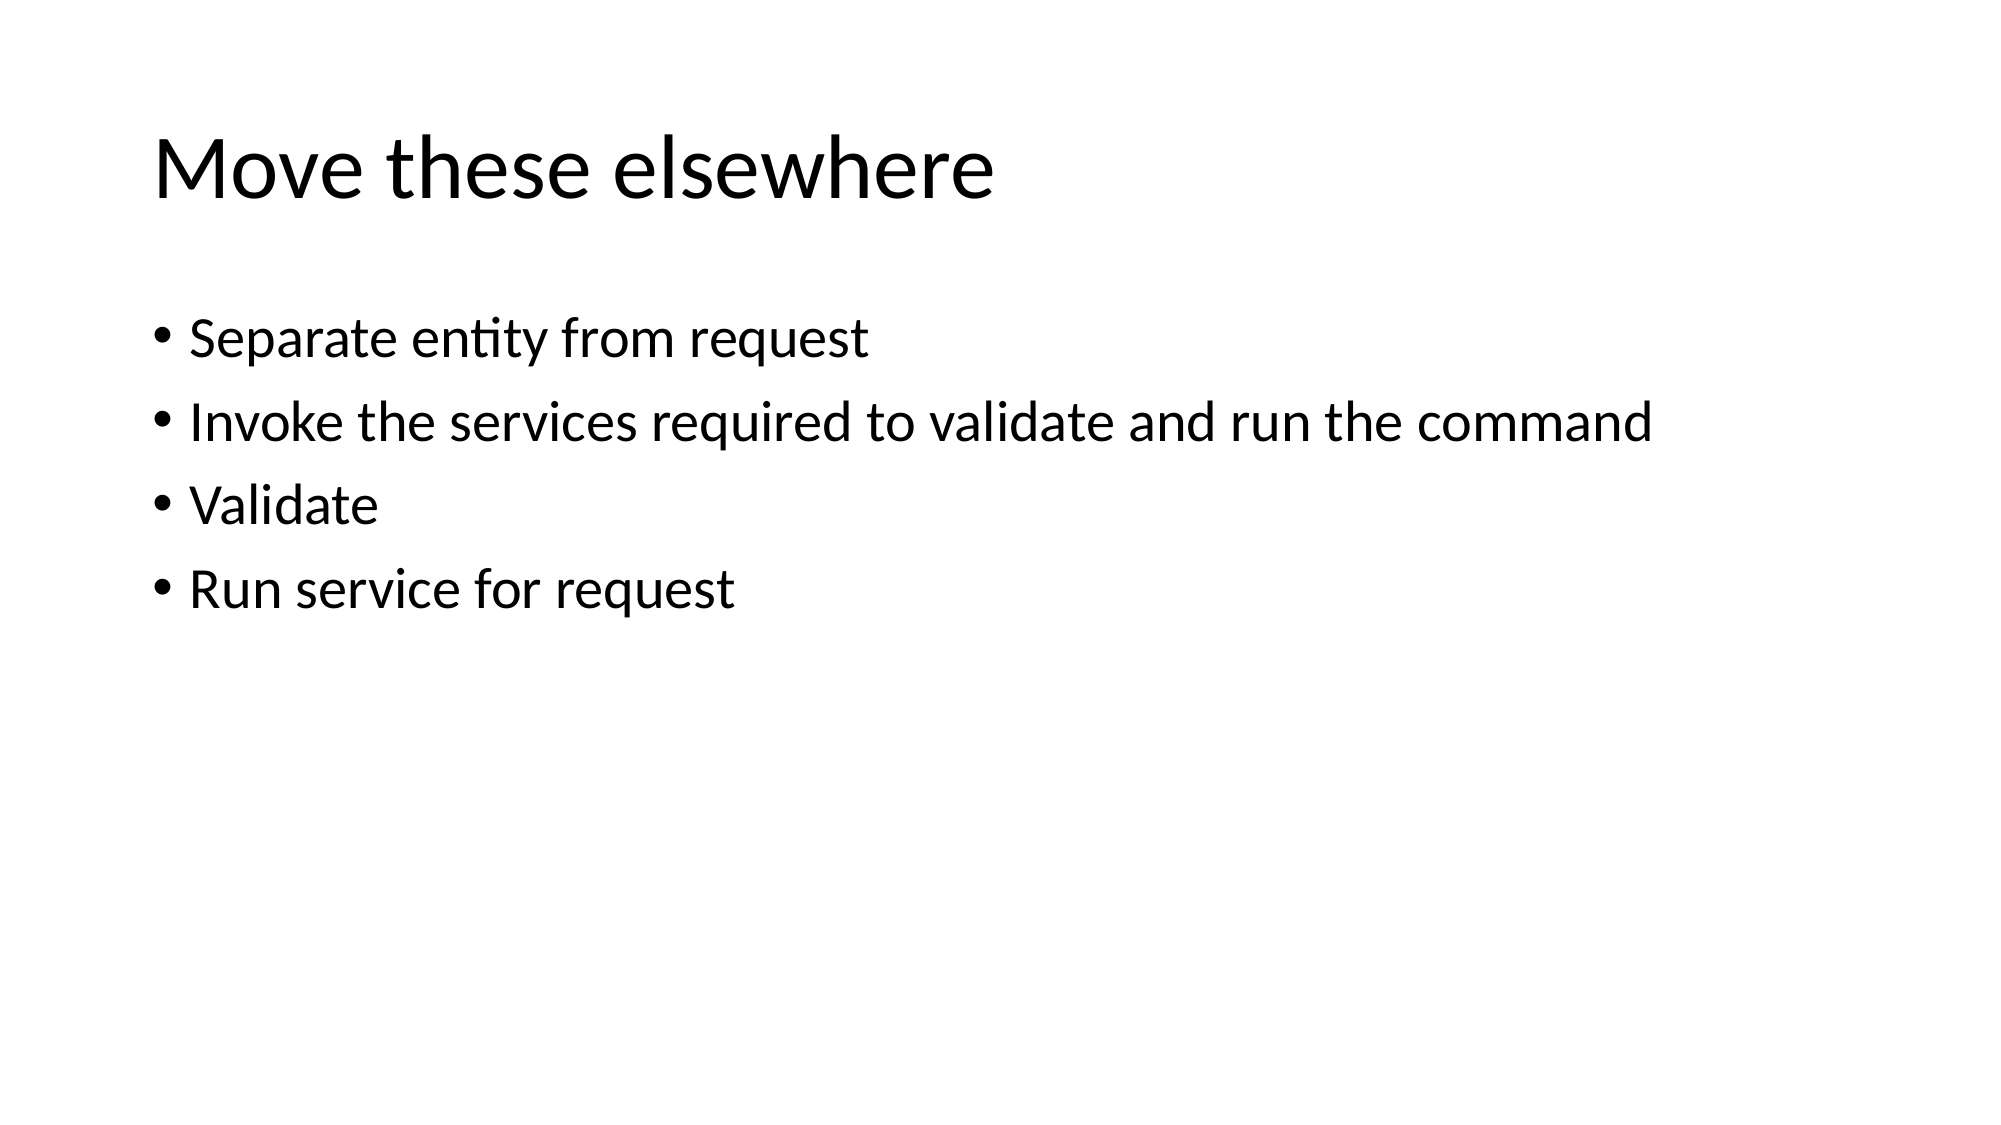

# Move these elsewhere
Separate entity from request
Invoke the services required to validate and run the command
Validate
Run service for request